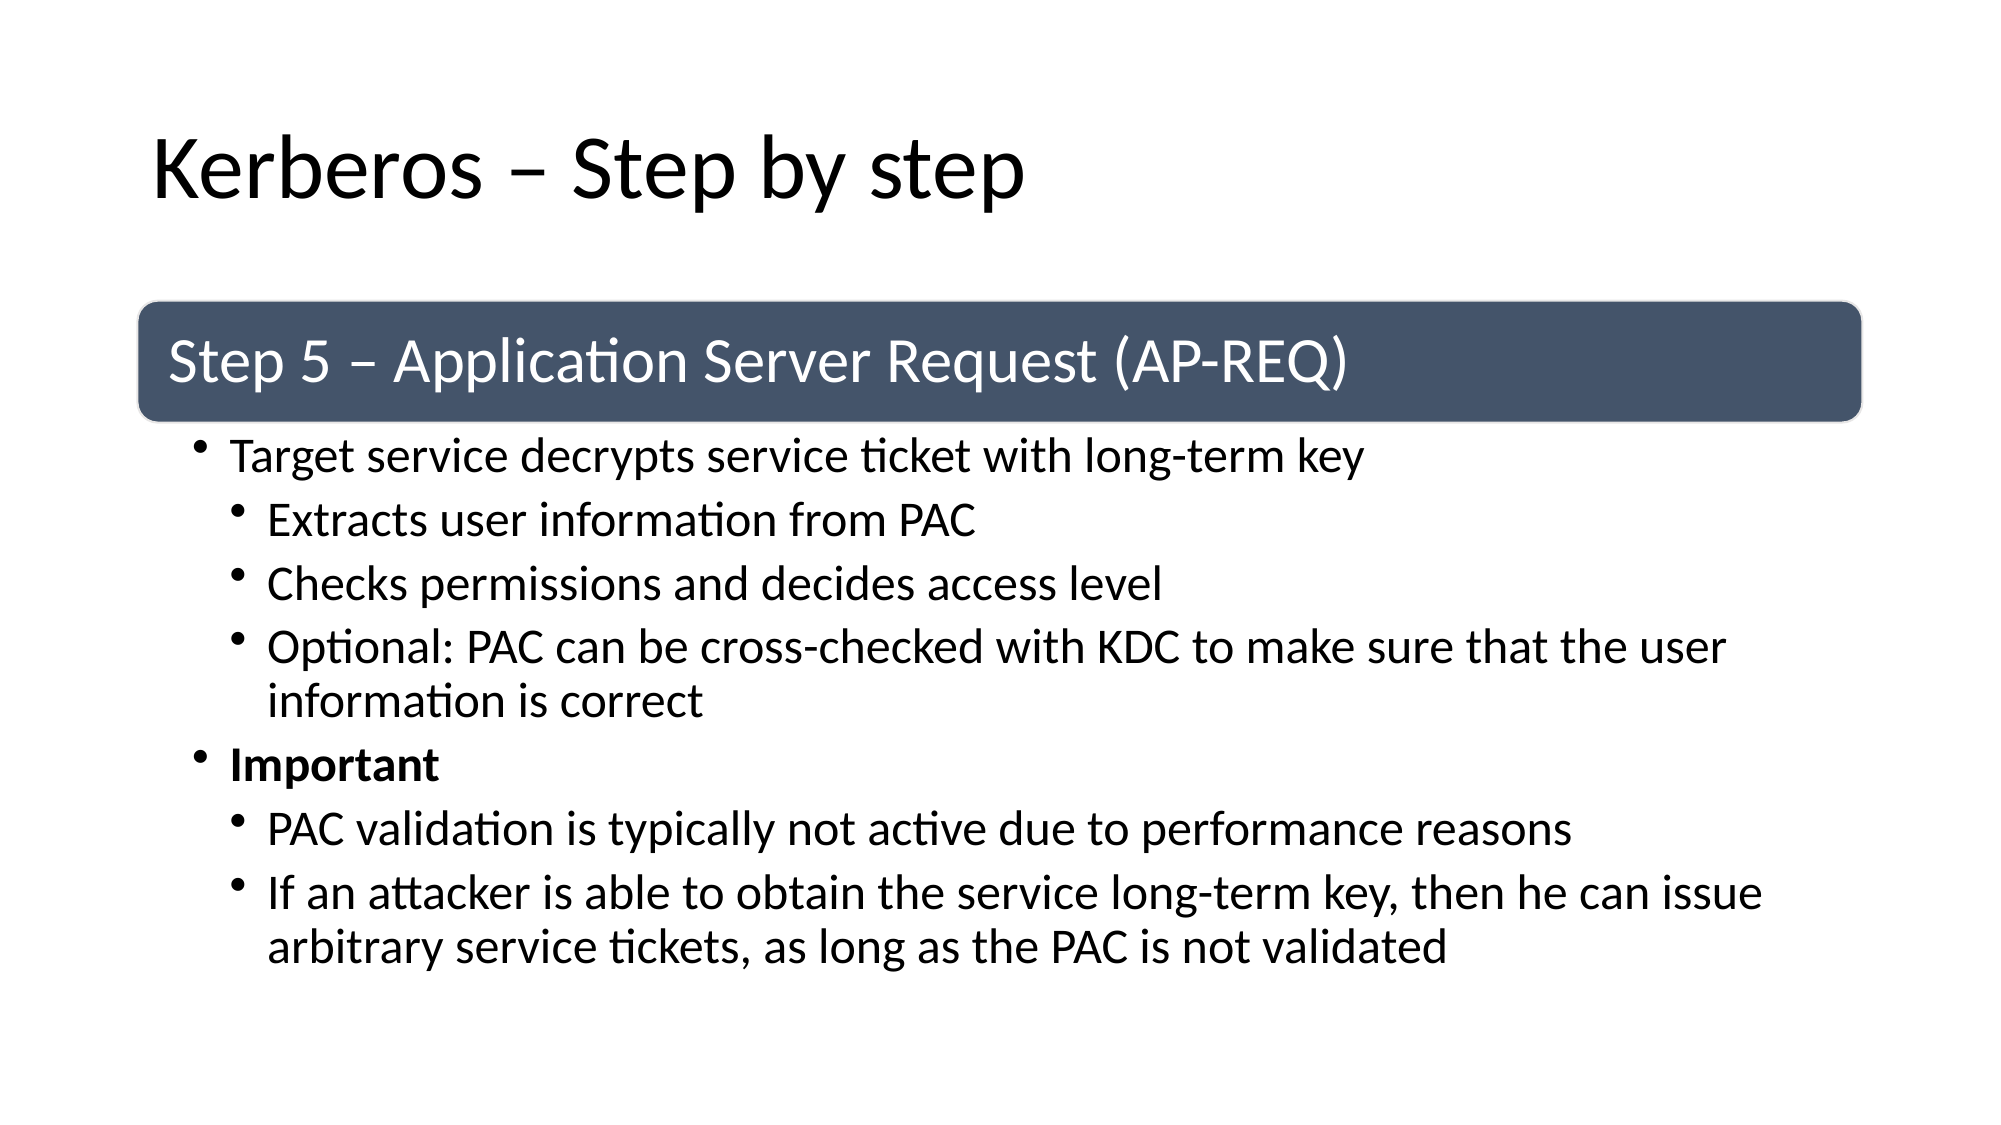

# Kerberos – Step by step
Step 5 – Application Server Request (AP-REQ)
Target service decrypts service ticket with long-term key
Extracts user information from PAC
Checks permissions and decides access level
Optional: PAC can be cross-checked with KDC to make sure that the user information is correct
Important
PAC validation is typically not active due to performance reasons
If an attacker is able to obtain the service long-term key, then he can issue arbitrary service tickets, as long as the PAC is not validated